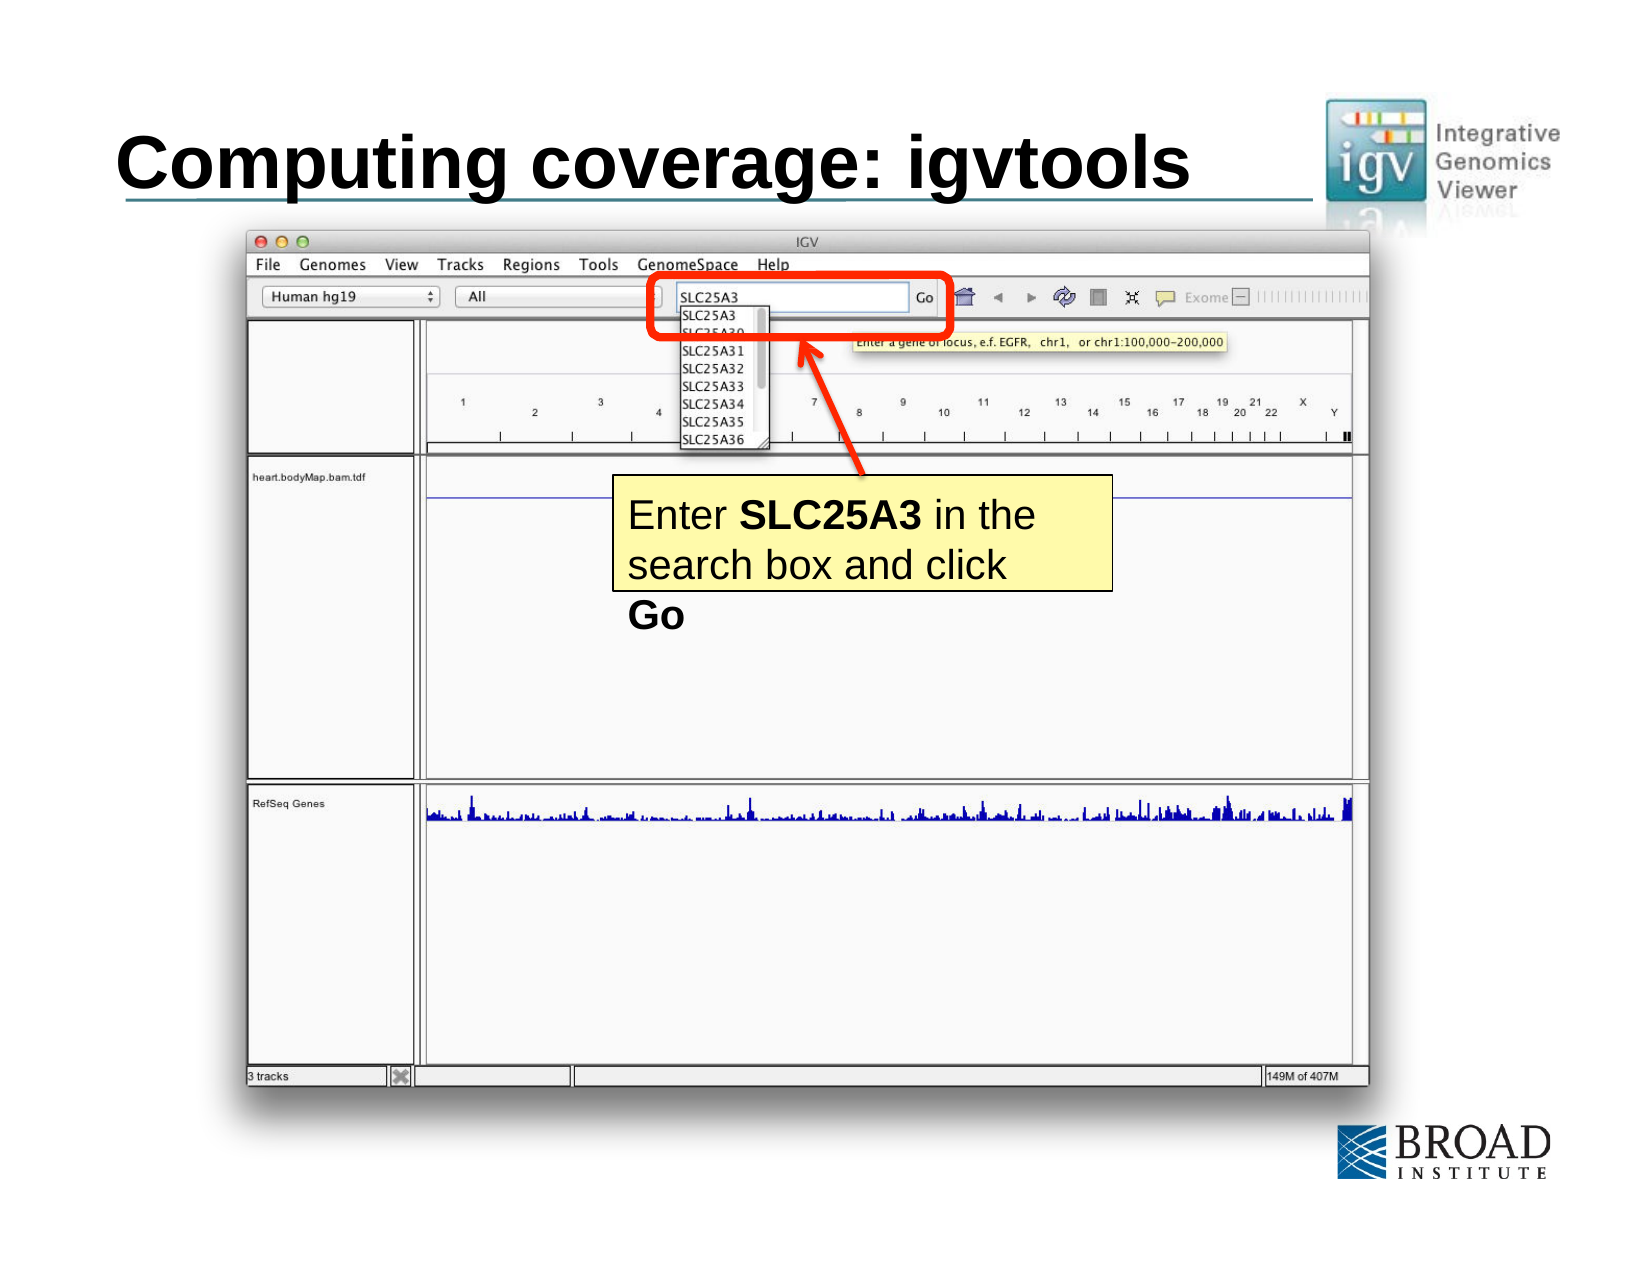

# Computing coverage: igvtools

Enter SLC25A3 in the search box and click Go